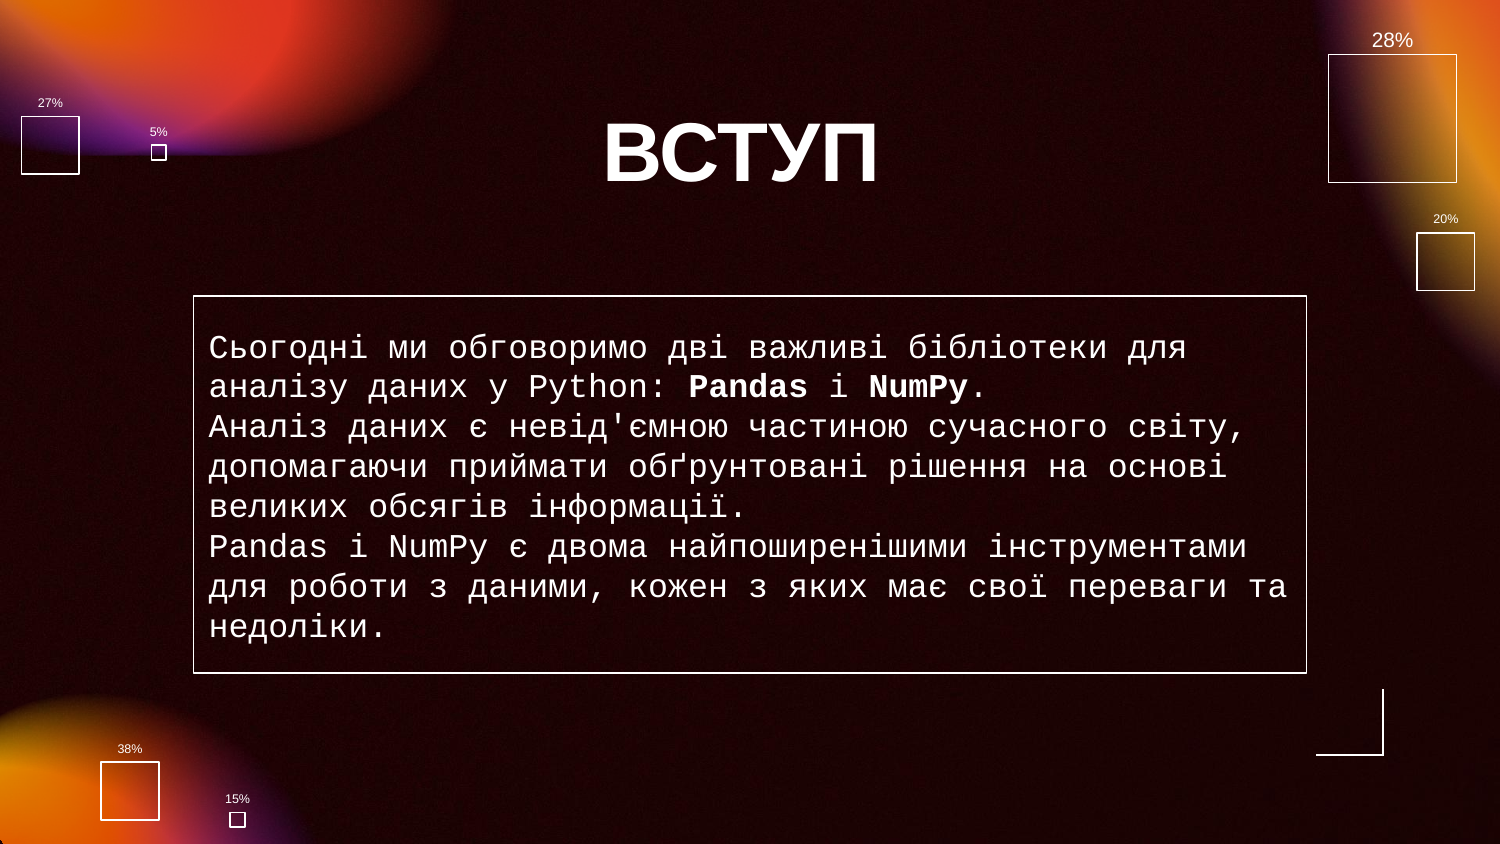

# ВСТУП
5%

Сьогодні ми обговоримо дві важливі бібліотеки для аналізу даних у Python: Pandas і NumPy.
Аналіз даних є невід'ємною частиною сучасного світу, допомагаючи приймати обґрунтовані рішення на основі великих обсягів інформації.
Pandas і NumPy є двома найпоширенішими інструментами для роботи з даними, кожен з яких має свої переваги та недоліки.